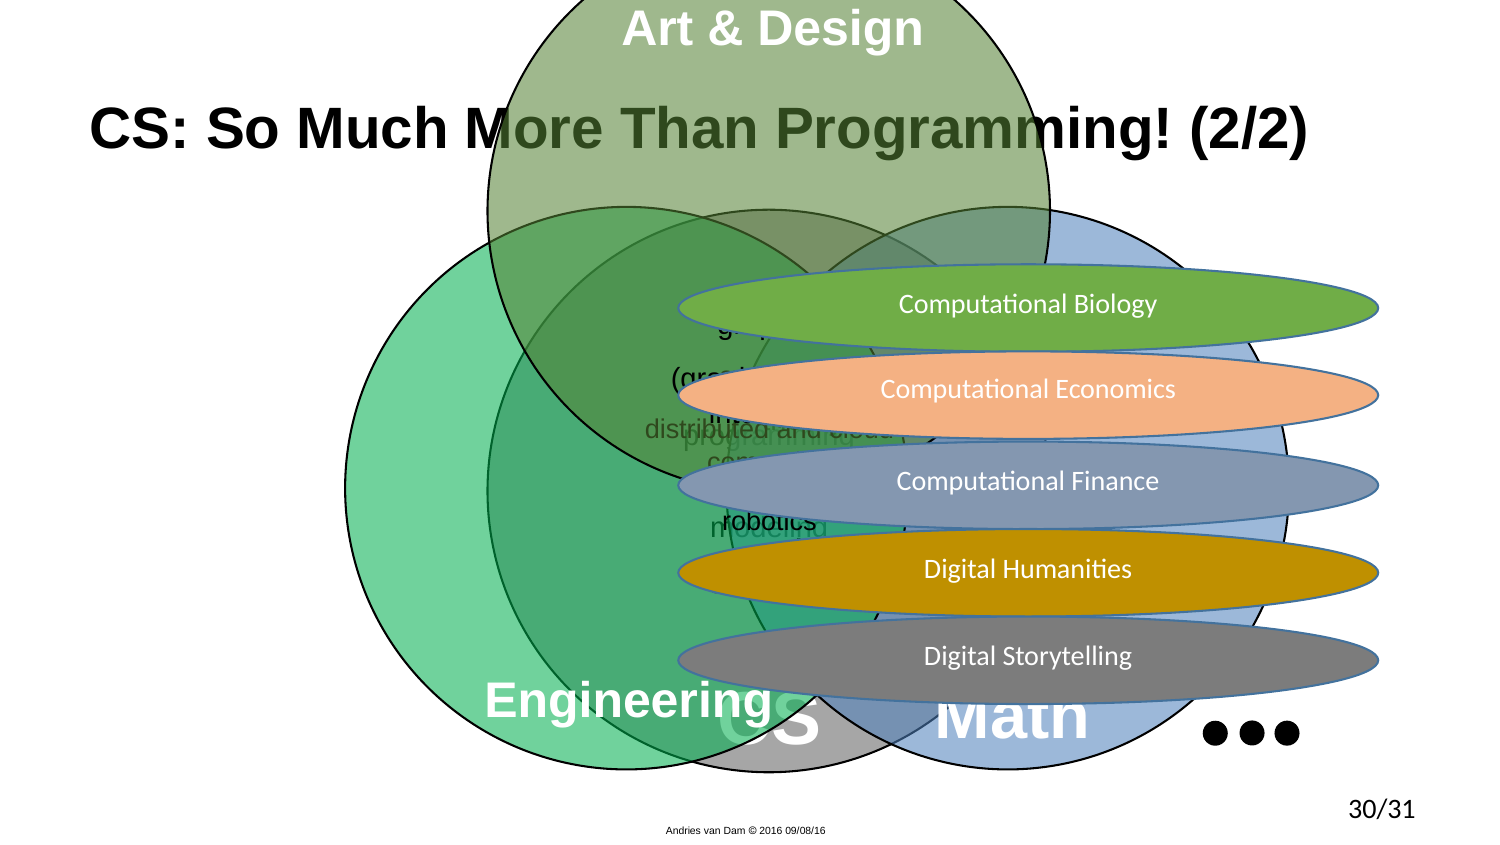

Art & Design
CS: So Much More Than Programming! (2/2)

Engineering

Math

CS

Computational Biology
graphics
(graphical) user interfaces
e-books
systems
distributed and cloud computing
robotics
computers

Computational Economics
theory
algorithms
AI
programming
modeling

Computational Finance

Digital Humanities

Digital Storytelling